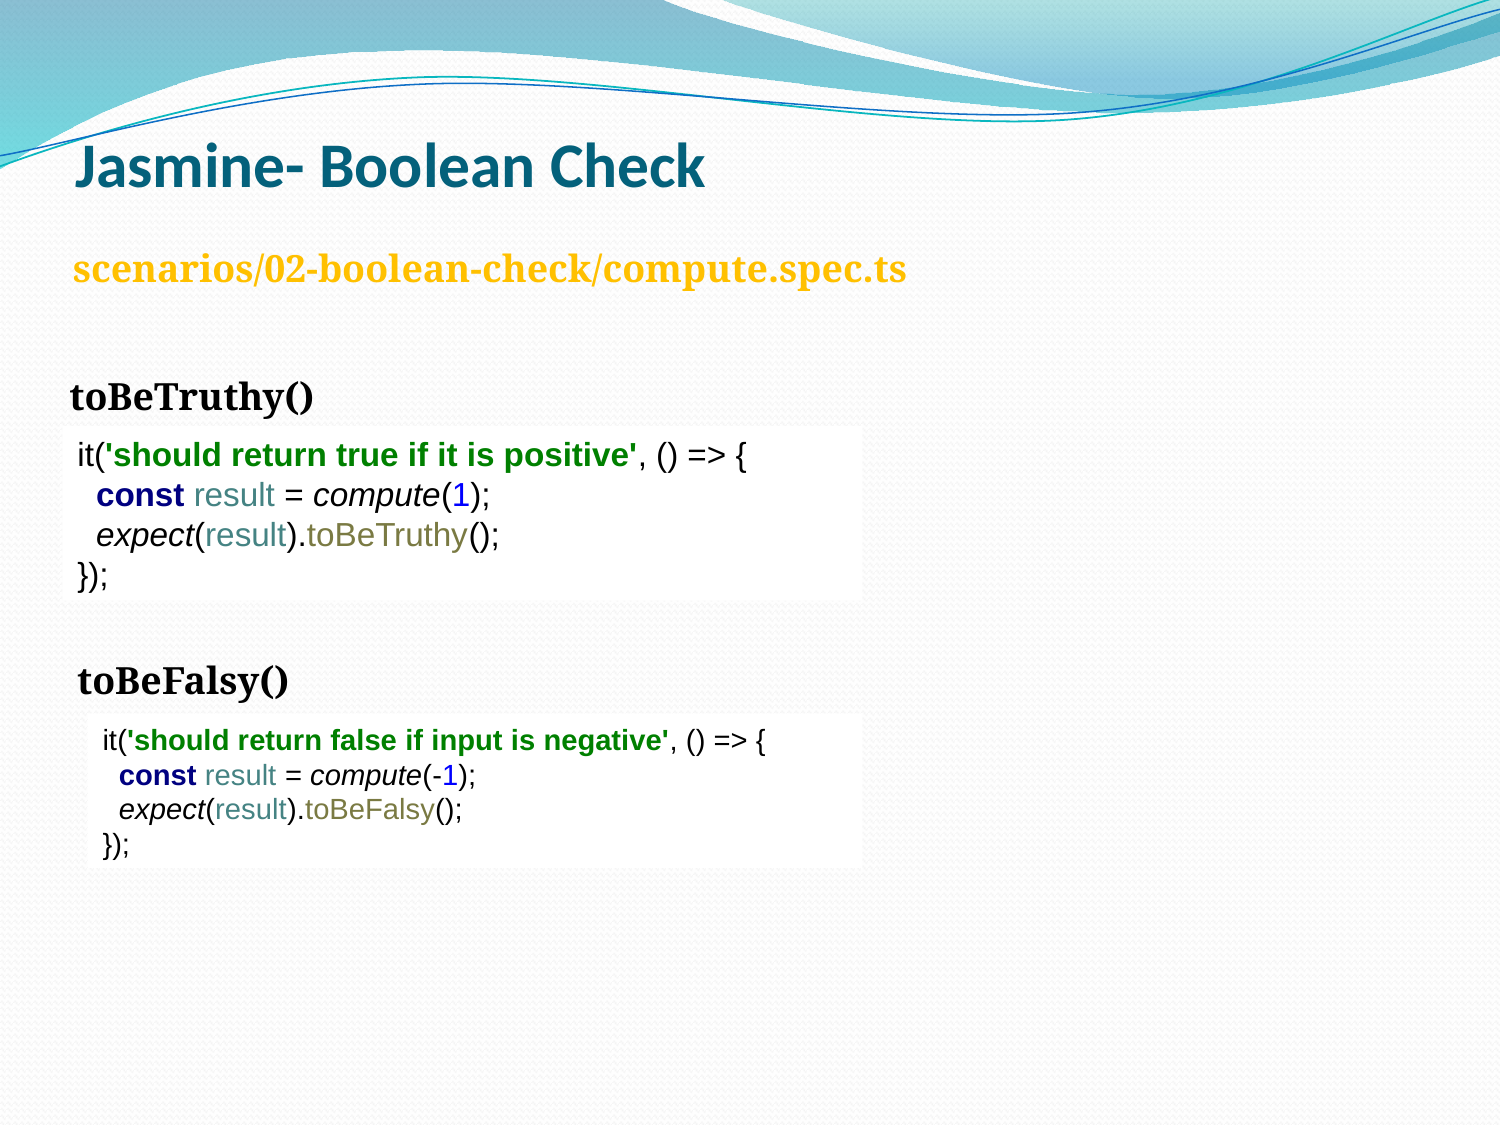

# Jasmine- Boolean Check
scenarios/02-boolean-check/compute.spec.ts
toBeTruthy()
it('should return true if it is positive', () => {
  const result = compute(1);
  expect(result).toBeTruthy();
});
toBeFalsy()
it('should return false if input is negative', () => {
  const result = compute(-1);
  expect(result).toBeFalsy();
});